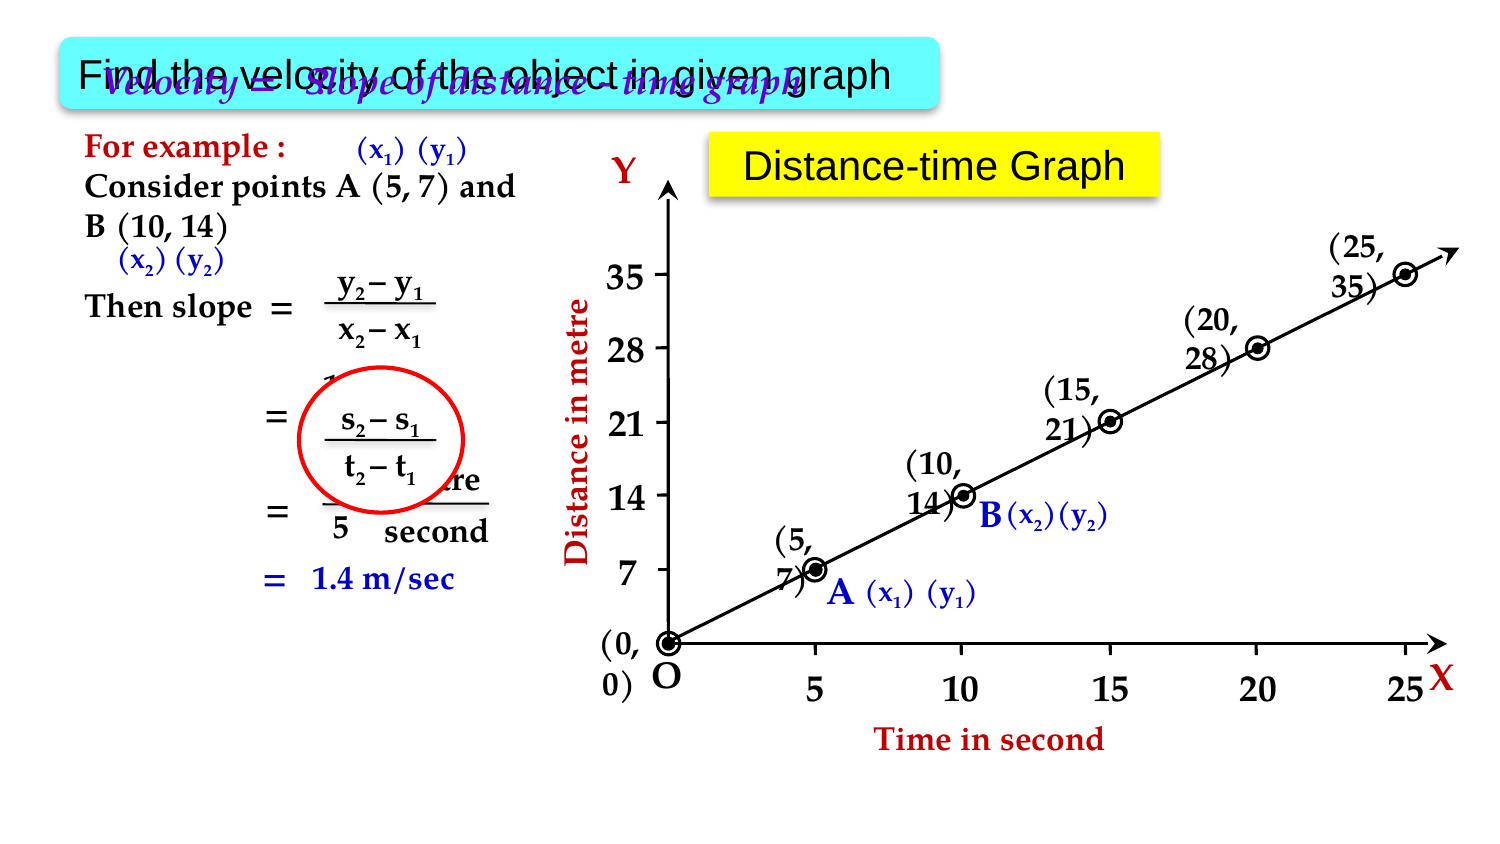

Find the velocity of the object in given graph
Velocity =
Slope of distance - time graph
?
For example :
Consider points A (5, 7) and
B (10, 14)

Then slope  =
(x1)
(y1)
Distance-time Graph
Y
(25, 35)
35

(20, 28)
28

(15, 21)
21
Distance in metre

(10, 14)
14

(5, 7)
7

(0, 0)

5
10
15
20
25
O
X
Time in second
(x2)
(y2)
y2 – y1
x2 – x1
14 – 7
=
10 – 5

s2 – s1
t2 – t1
 metre
7
=
5
 second
B
(x2)
(y2)
Formula for velocity is
=   1.4 m/sec
A
(x1)
(y1)